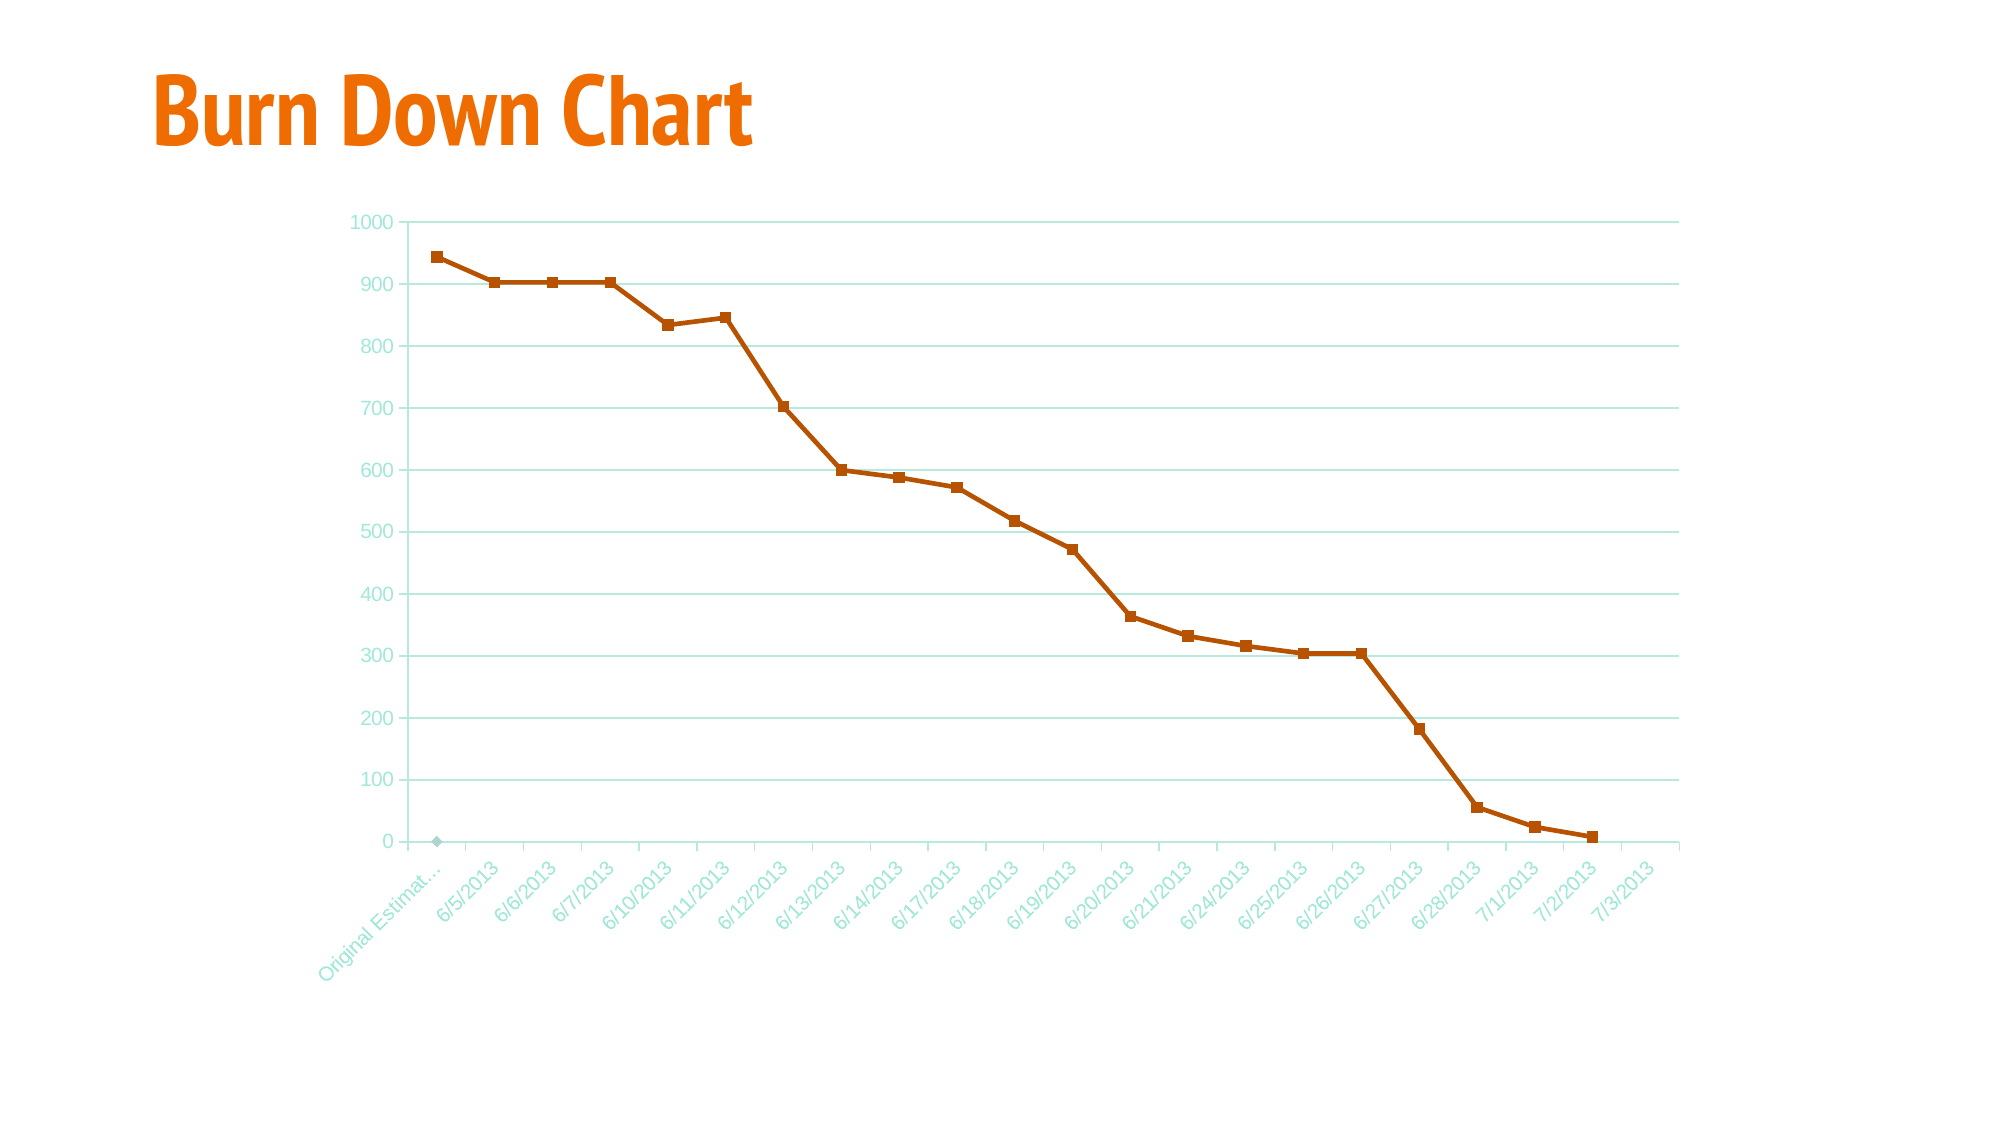

# Burn Down Chart

[unsupported chart]

44